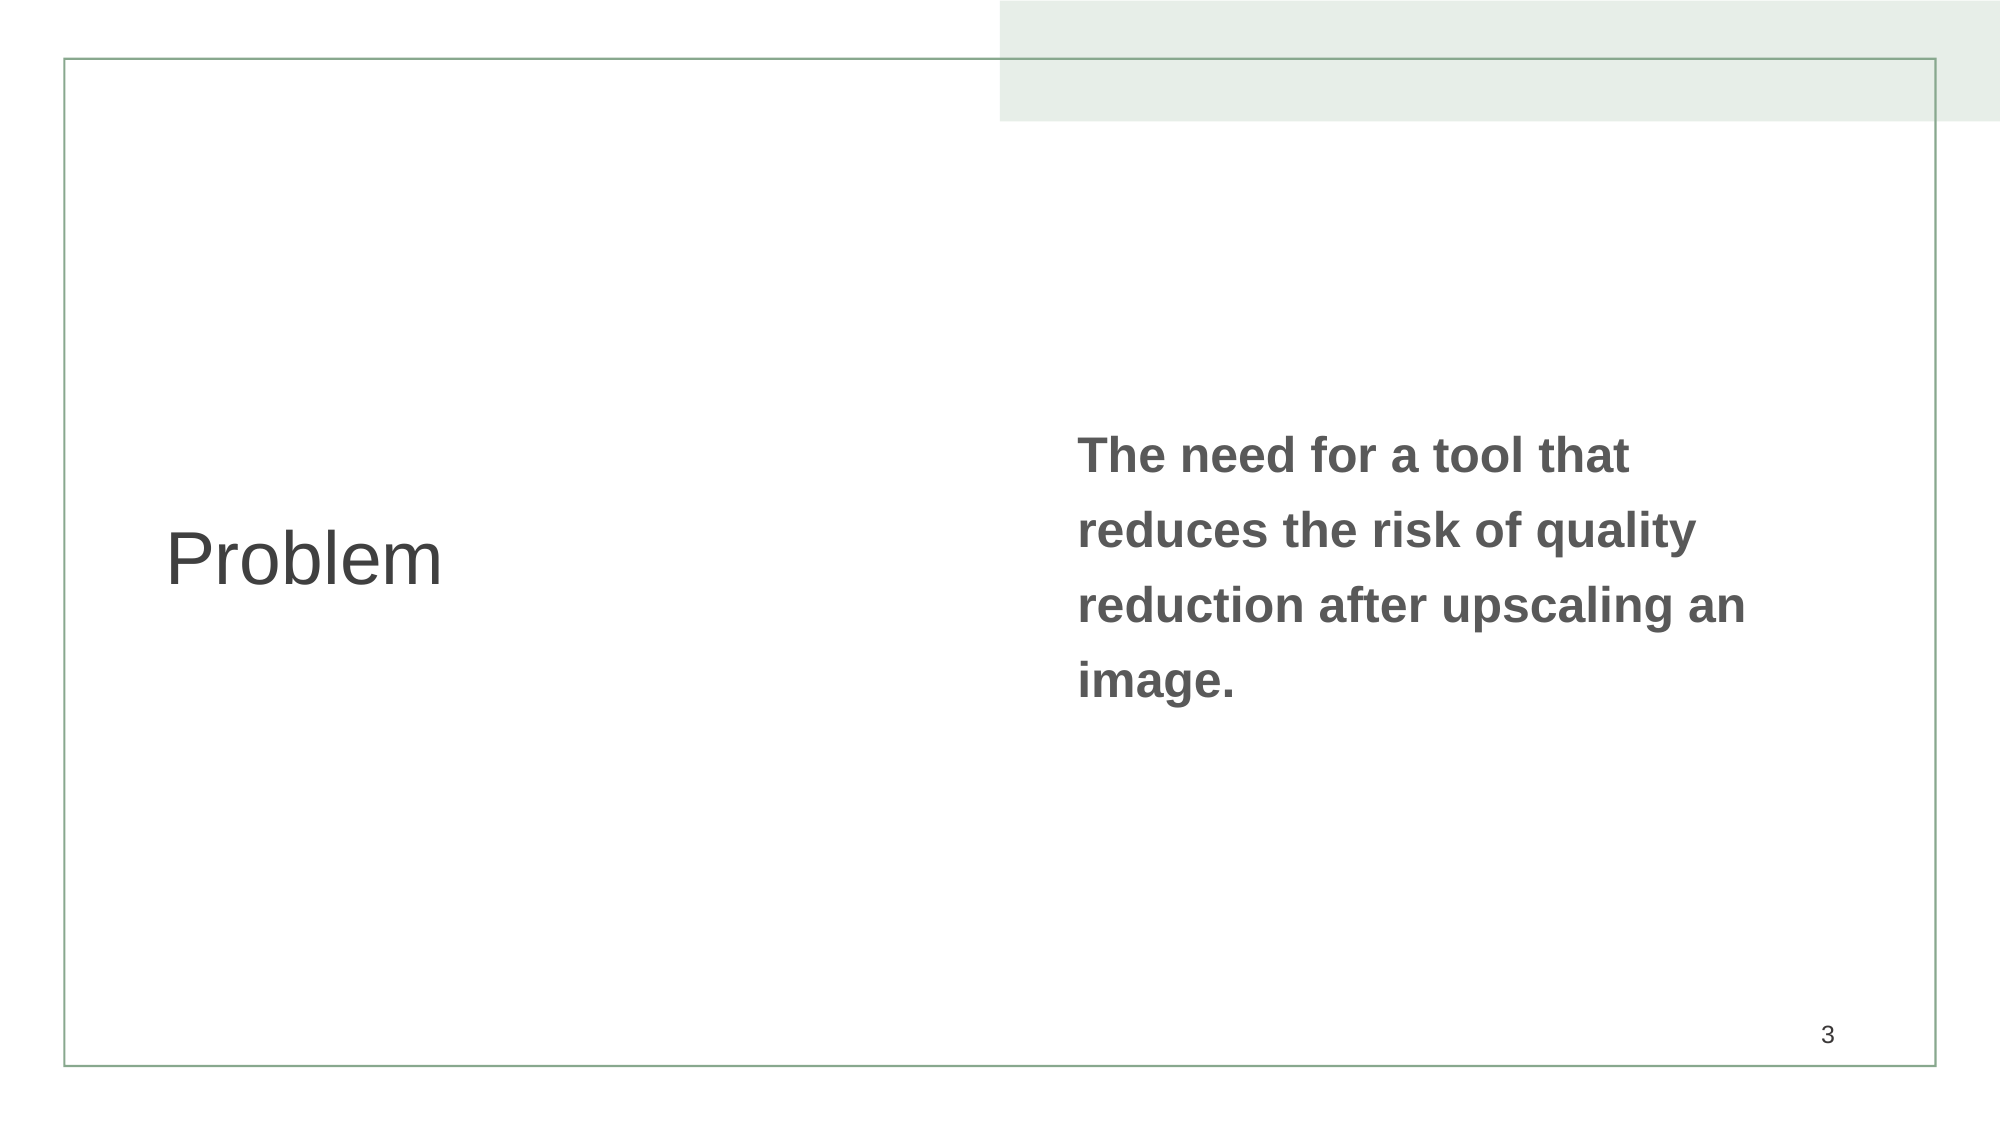

# Problem
The need for a tool that reduces the risk of quality reduction after upscaling an image.
3